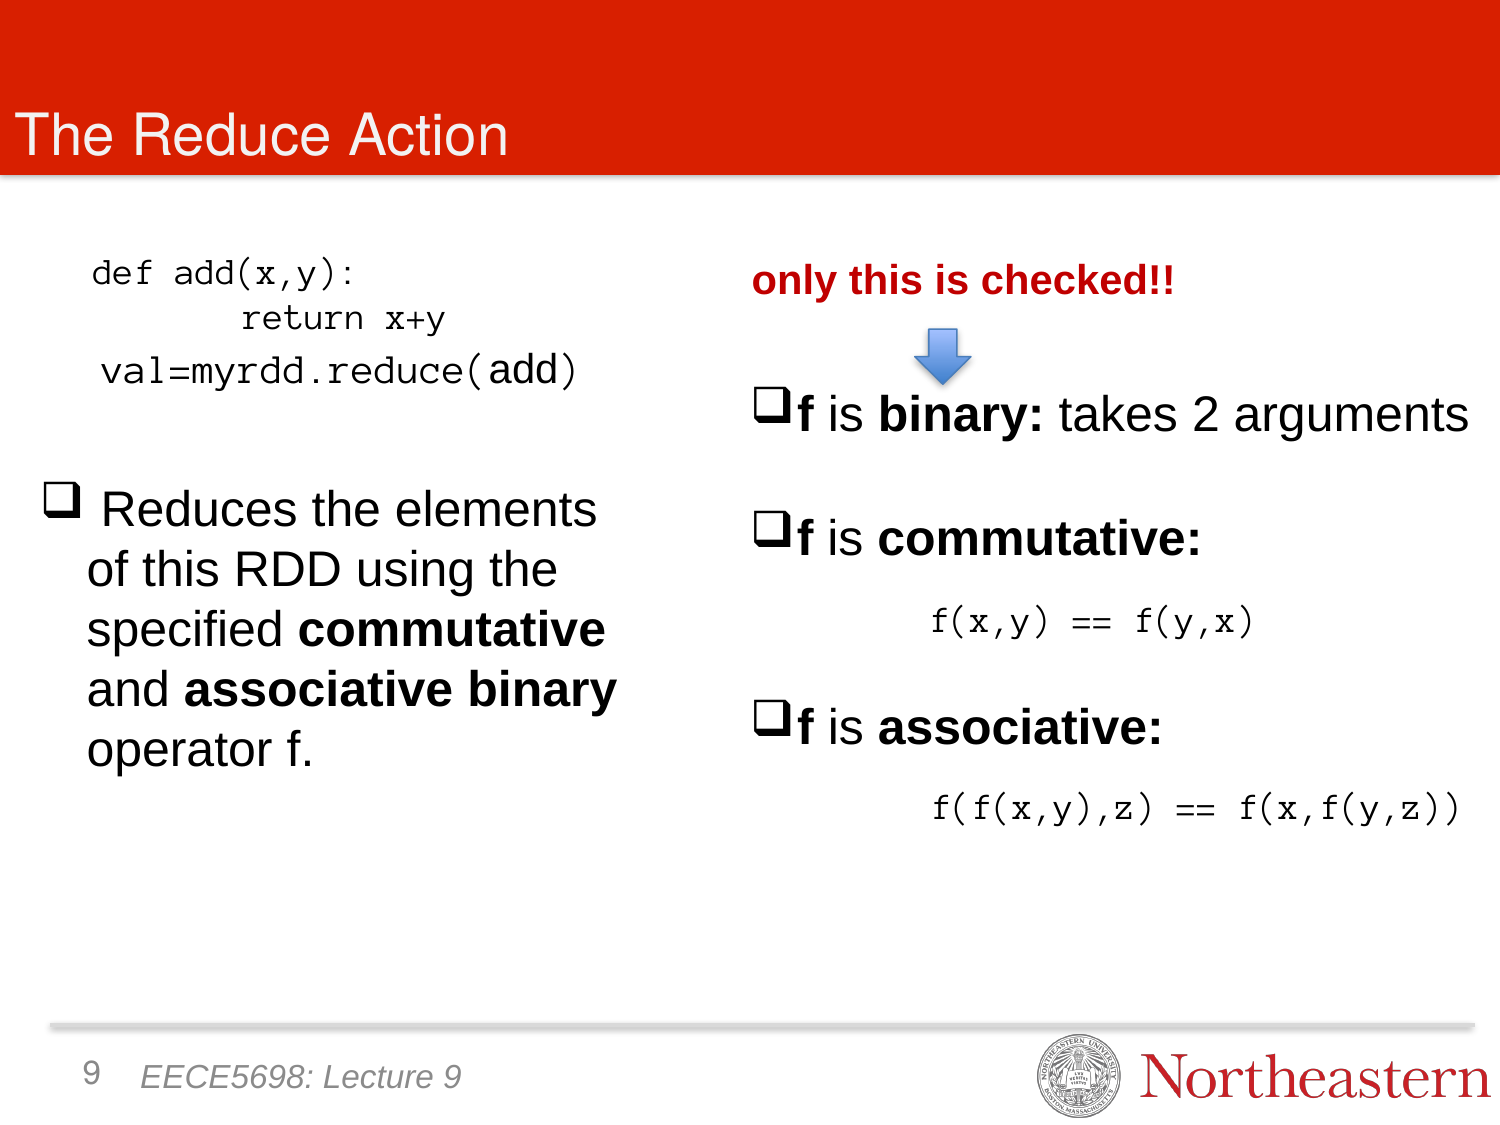

# The Reduce Action
def add(x,y):
	return x+y
only this is checked!!

val=myrdd.reduce(add)
f is binary: takes 2 arguments
 Reduces the elements of this RDD using the specified commutative and associative binary operator f.
f is commutative:
f(x,y) == f(y,x)
f is associative:
f(f(x,y),z) == f(x,f(y,z))
9
EECE5698: Lecture 9